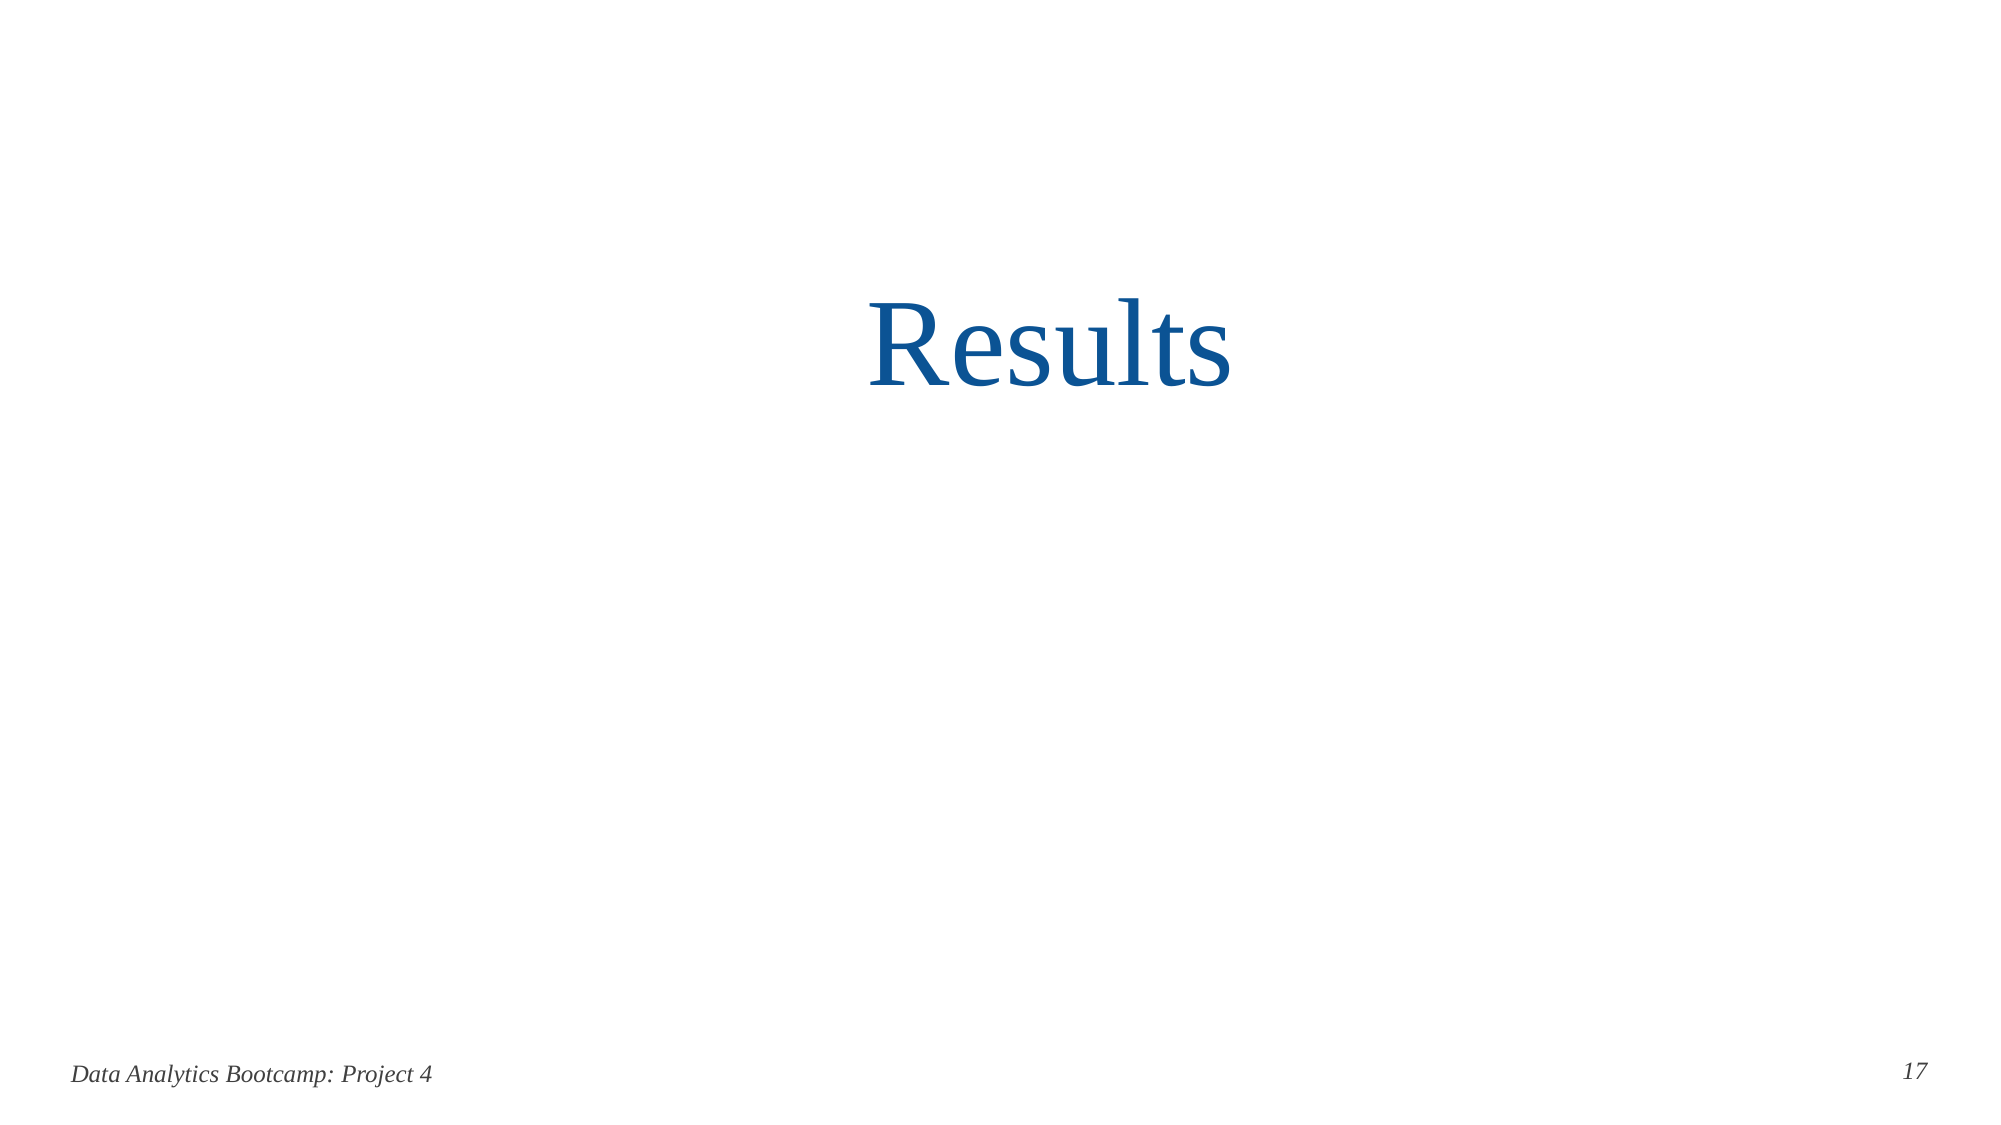

Results
 17
Data Analytics Bootcamp: Project 4
18